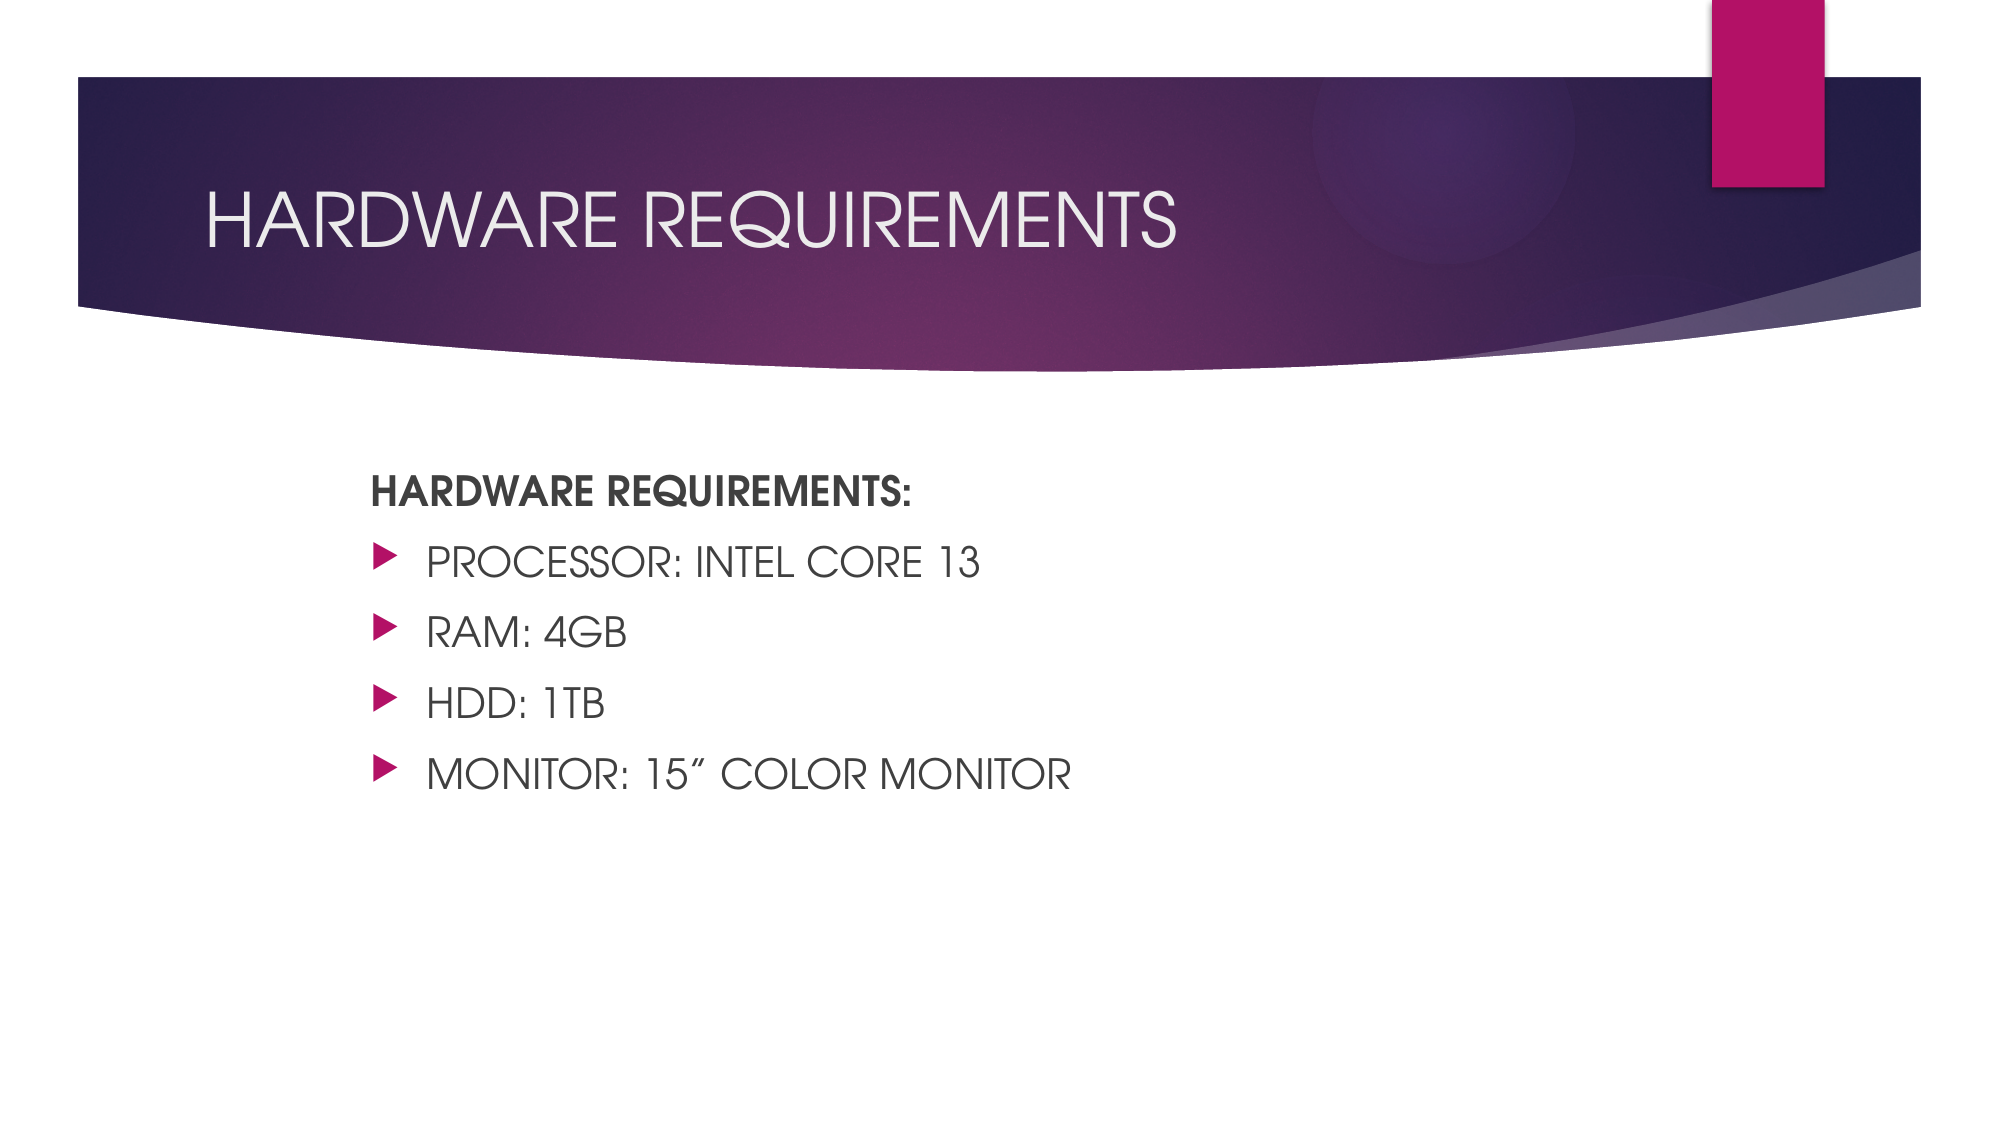

# HARDWARE REQUIREMENTS
HARDWARE REQUIREMENTS:
PROCESSOR: INTEL CORE 13
RAM: 4GB
HDD: 1TB
MONITOR: 15” COLOR MONITOR